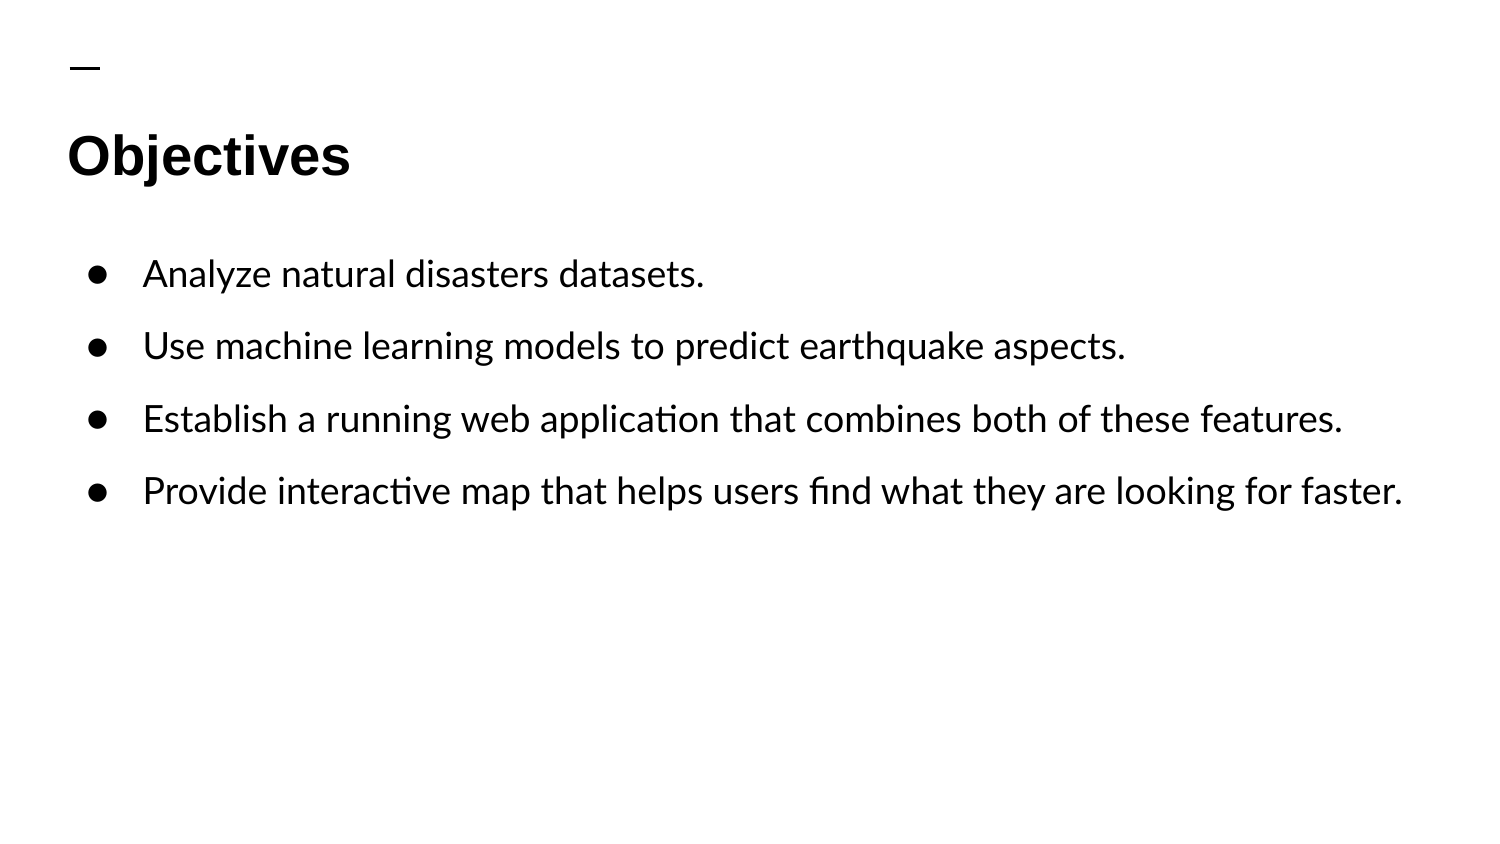

# Objectives
Analyze natural disasters datasets.
Use machine learning models to predict earthquake aspects.
Establish a running web application that combines both of these features.
Provide interactive map that helps users find what they are looking for faster.